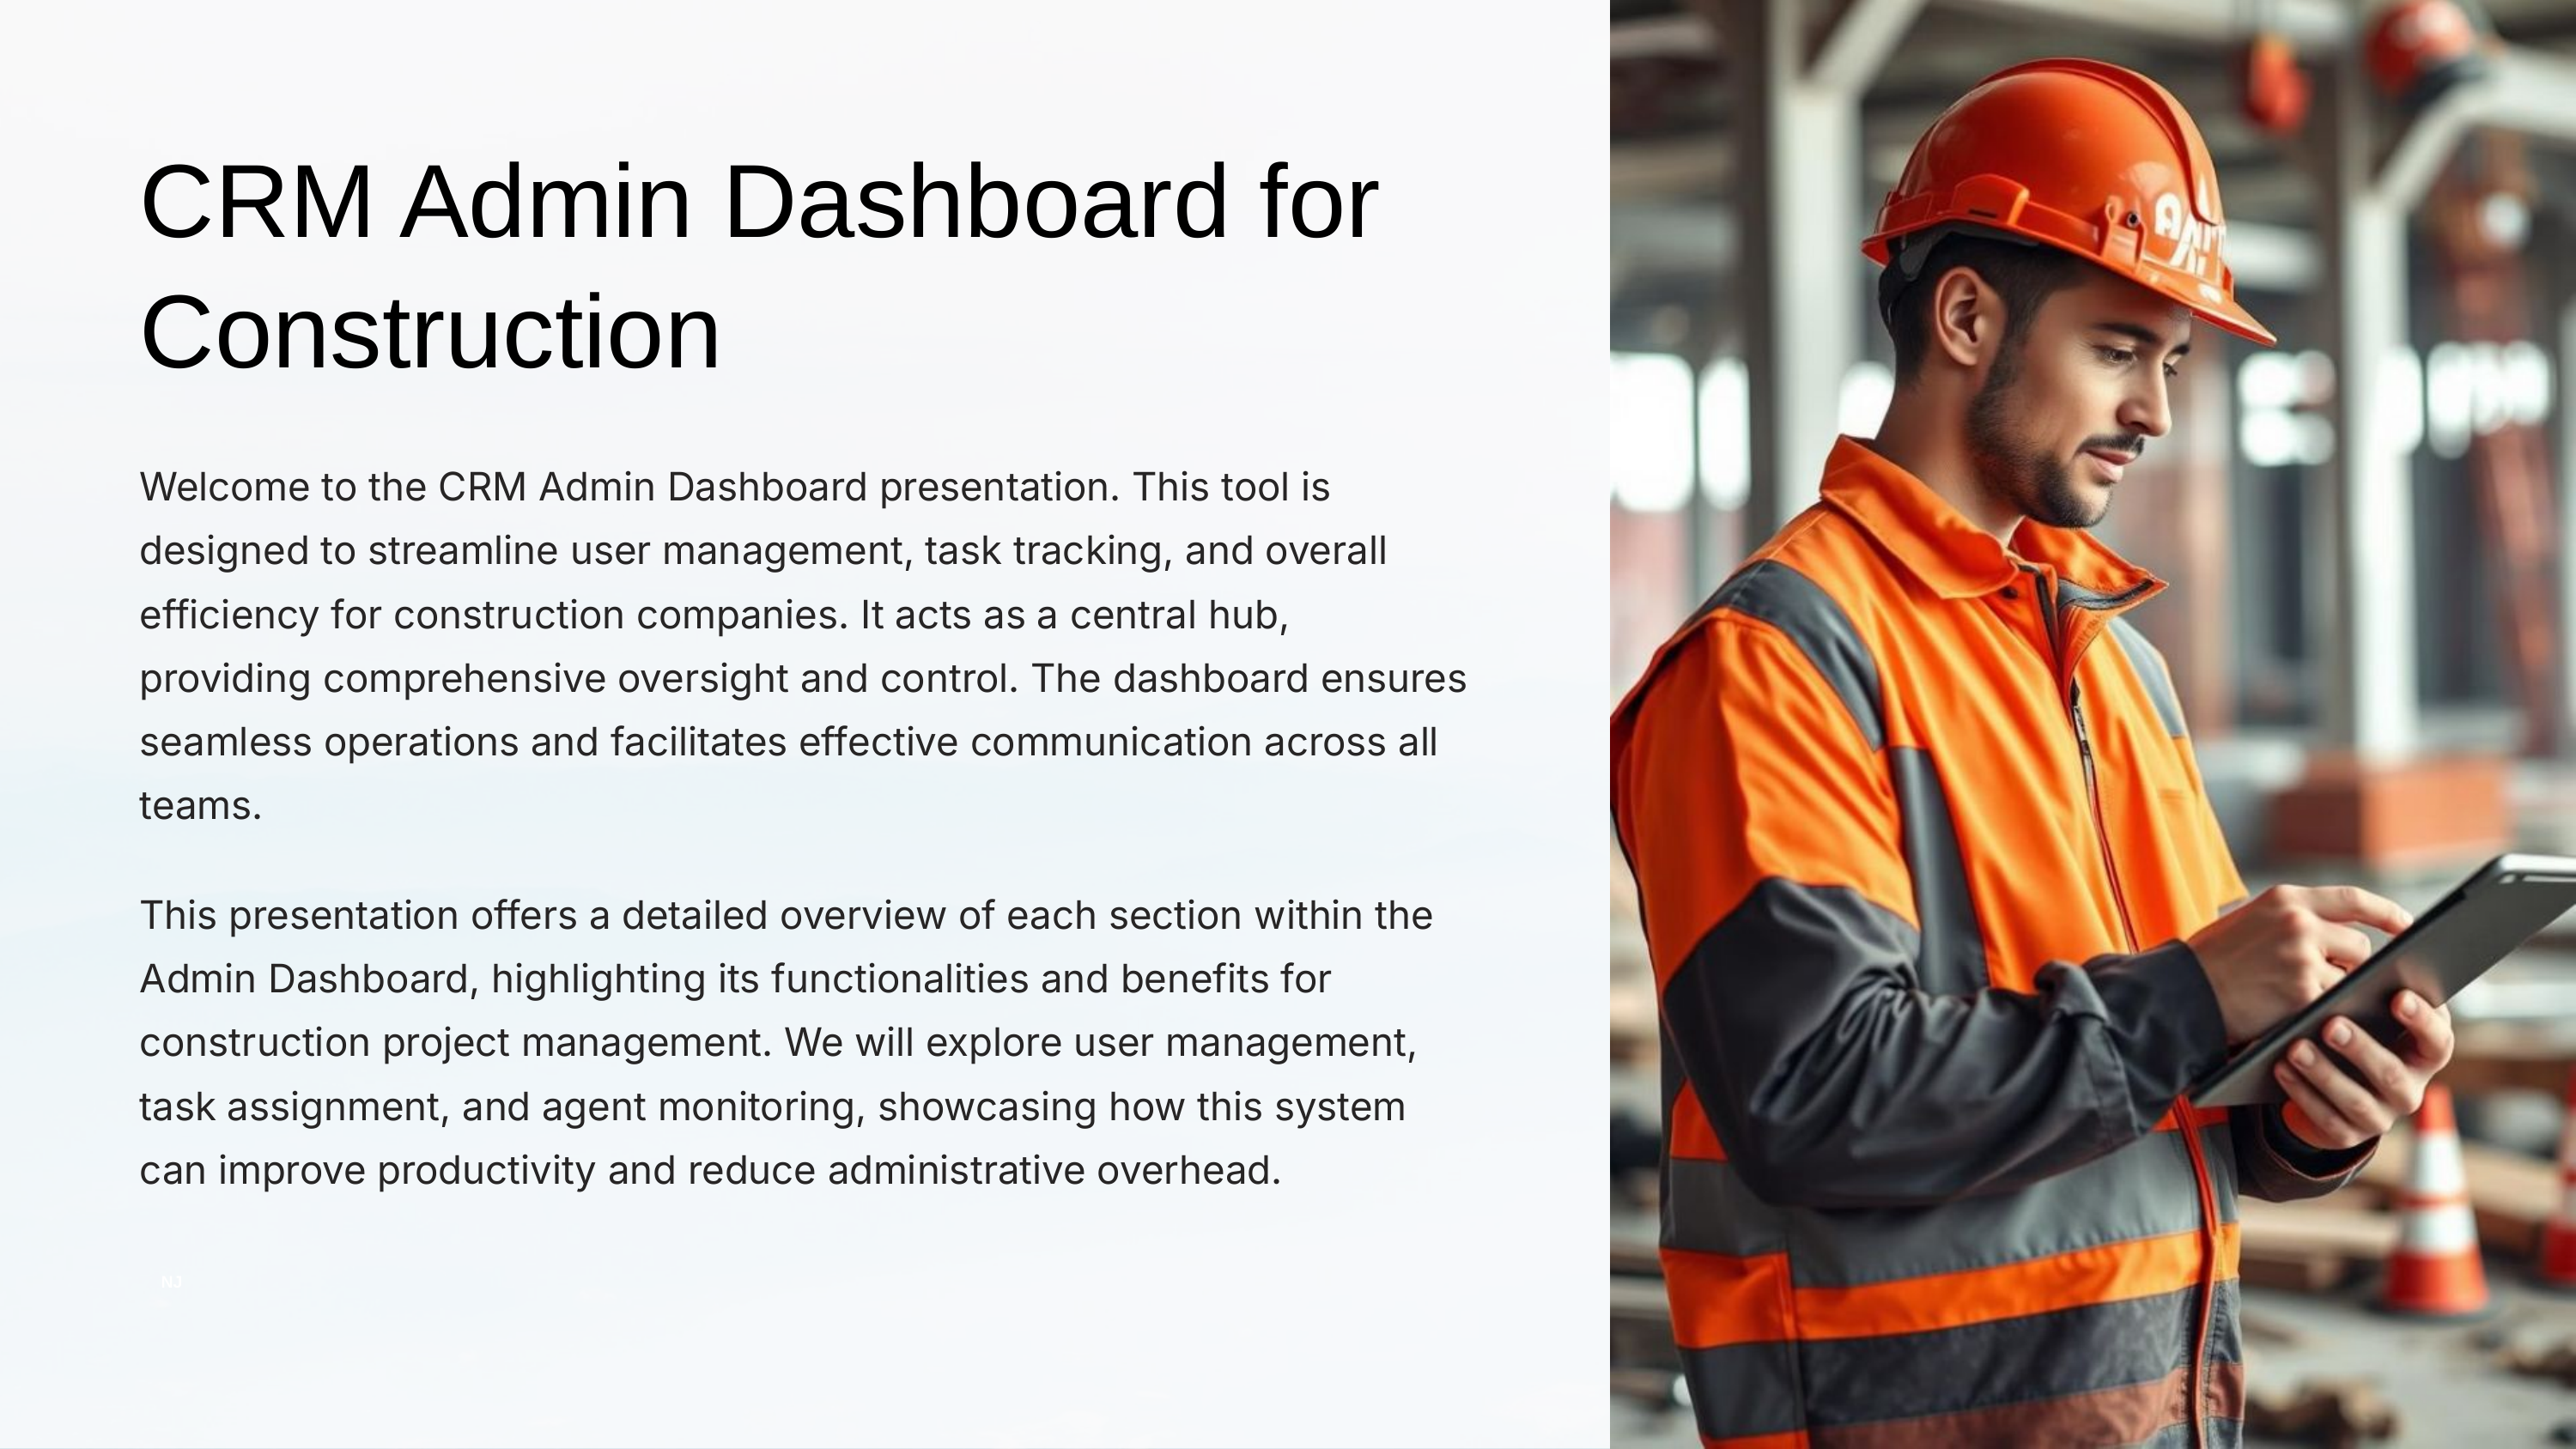

CRM Admin Dashboard for Construction

Welcome to the CRM Admin Dashboard presentation. This tool is designed to streamline user management, task tracking, and overall efficiency for construction companies. It acts as a central hub, providing comprehensive oversight and control. The dashboard ensures seamless operations and facilitates effective communication across all teams.

This presentation offers a detailed overview of each section within the Admin Dashboard, highlighting its functionalities and benefits for construction project management. We will explore user management, task assignment, and agent monitoring, showcasing how this system can improve productivity and reduce administrative overhead.

NJ